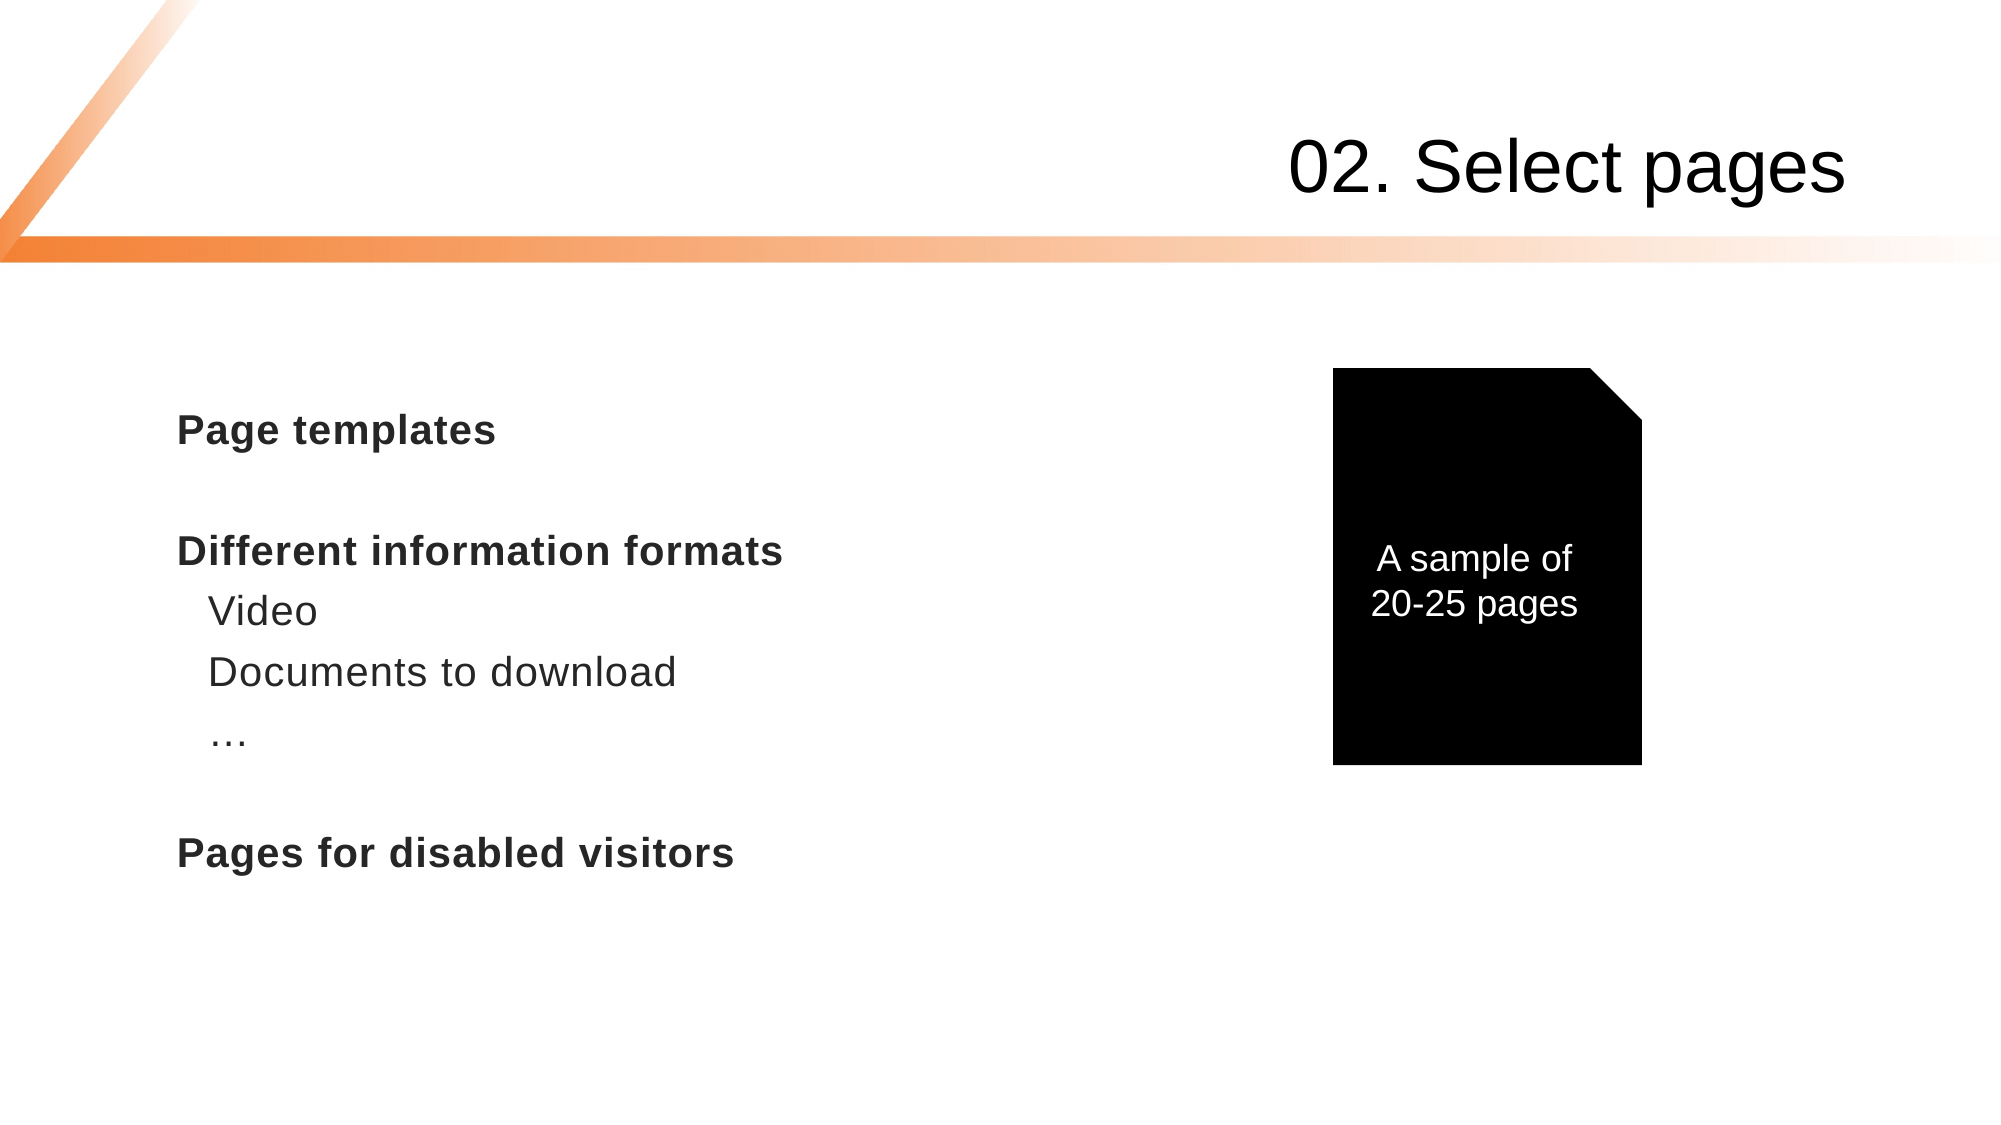

# 02. Select pages
A sample of 20-25 pages
Page templates

Different information formats
Video
Documents to download
…

Pages for disabled visitors